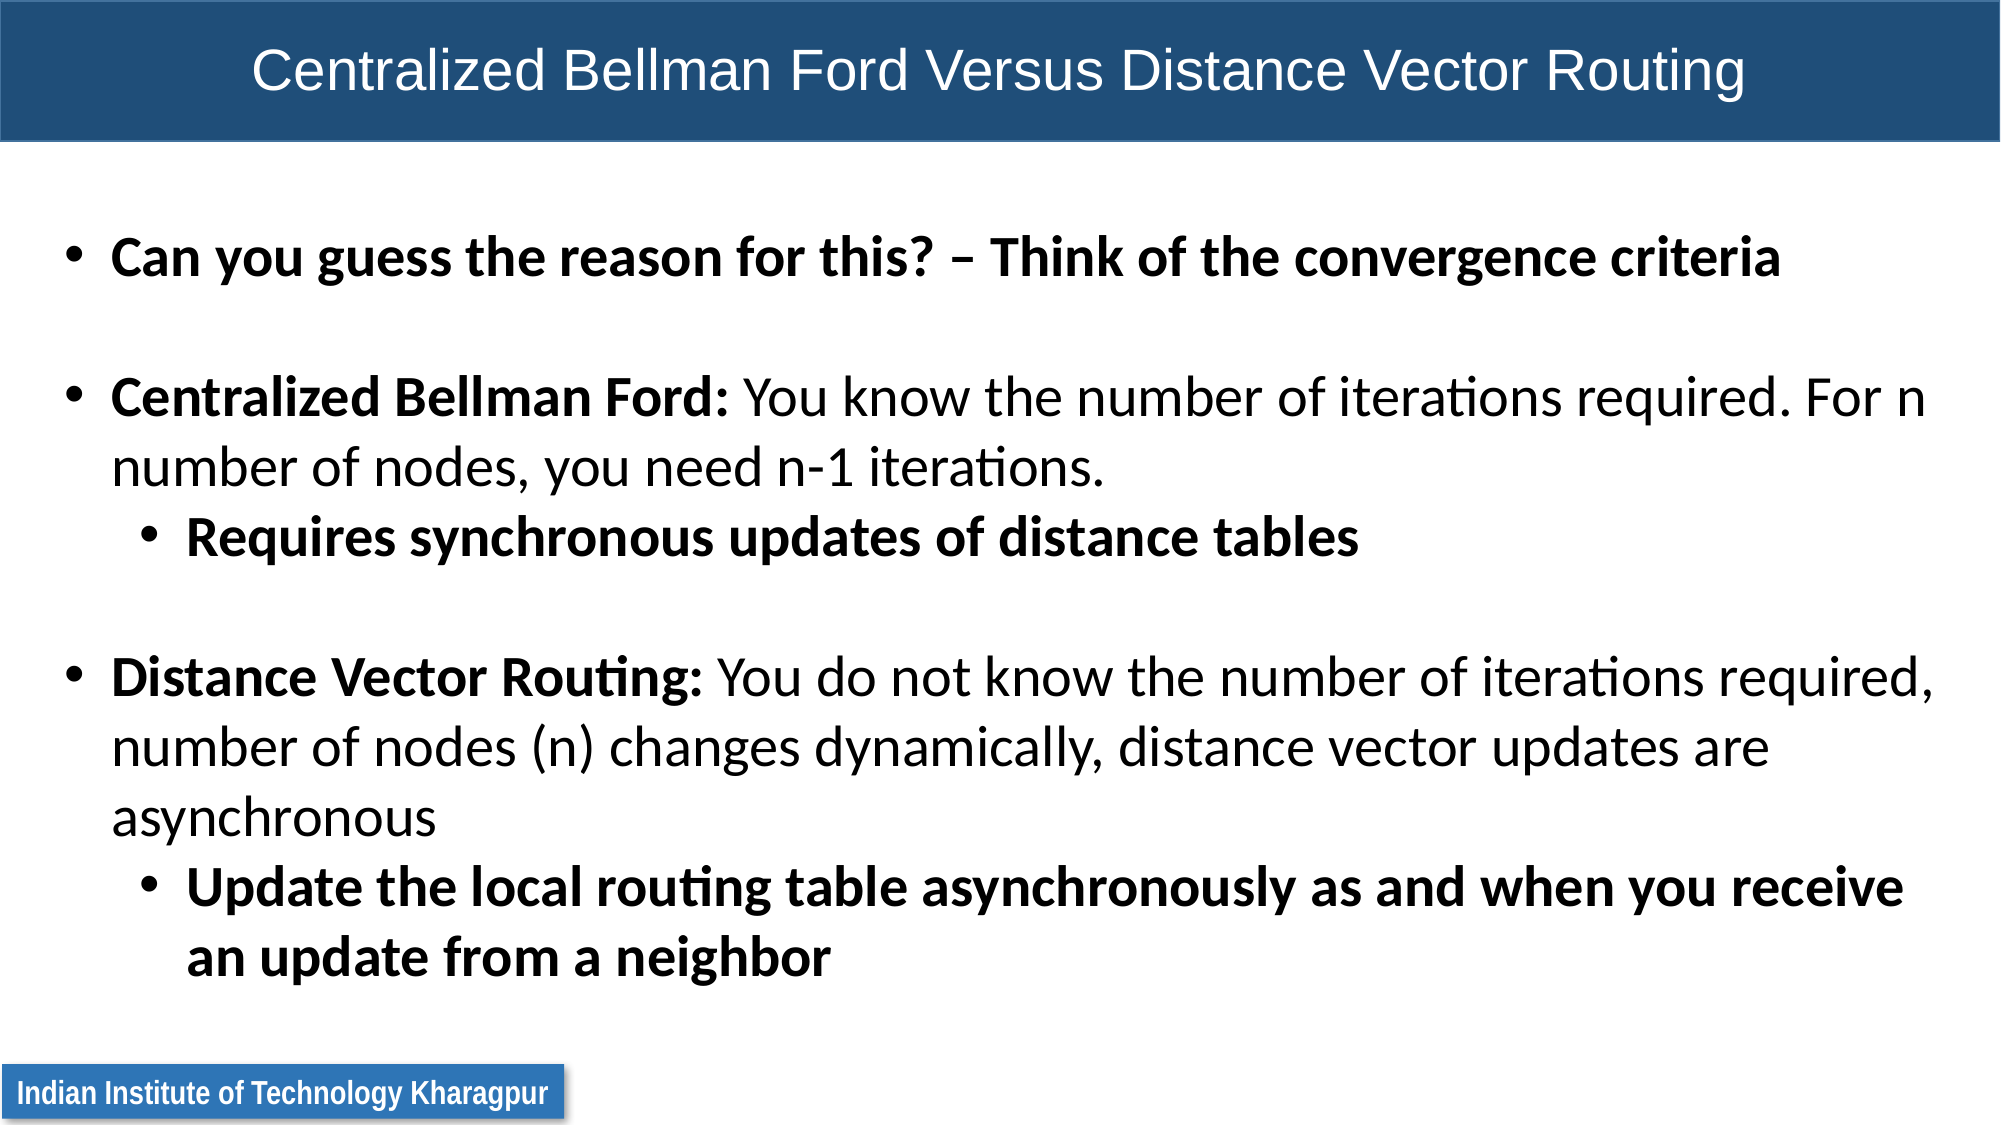

# Centralized Bellman Ford Versus Distance Vector Routing

Can you guess the reason for this? – Think of the convergence criteria

Centralized Bellman Ford: You know the number of iterations required. For n number of nodes, you need n-1 iterations.
Requires synchronous updates of distance tables

Distance Vector Routing: You do not know the number of iterations required, number of nodes (n) changes dynamically, distance vector updates are asynchronous
Update the local routing table asynchronously as and when you receive an update from a neighbor